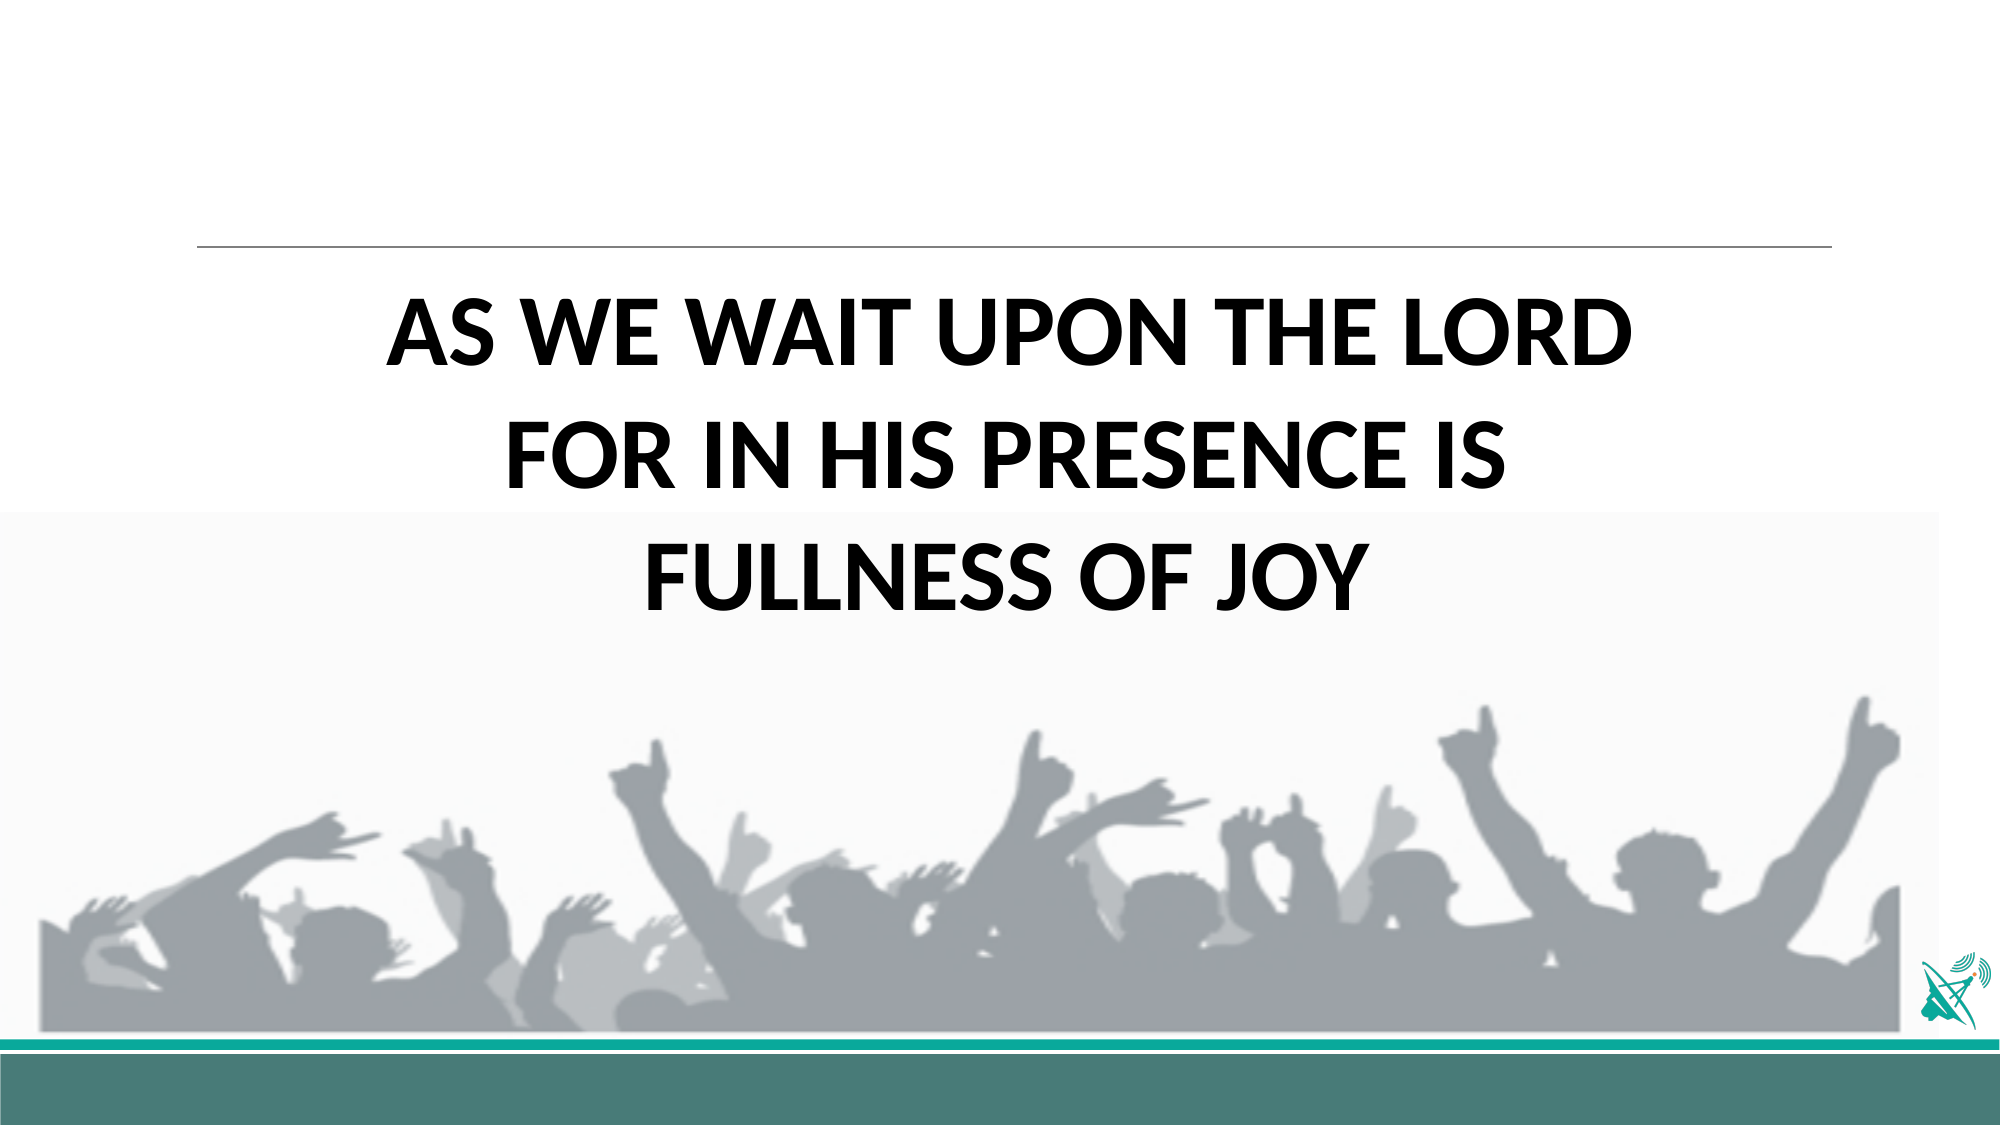

AS WE WAIT UPON THE LORD
FOR IN HIS PRESENCE IS FULLNESS OF JOY